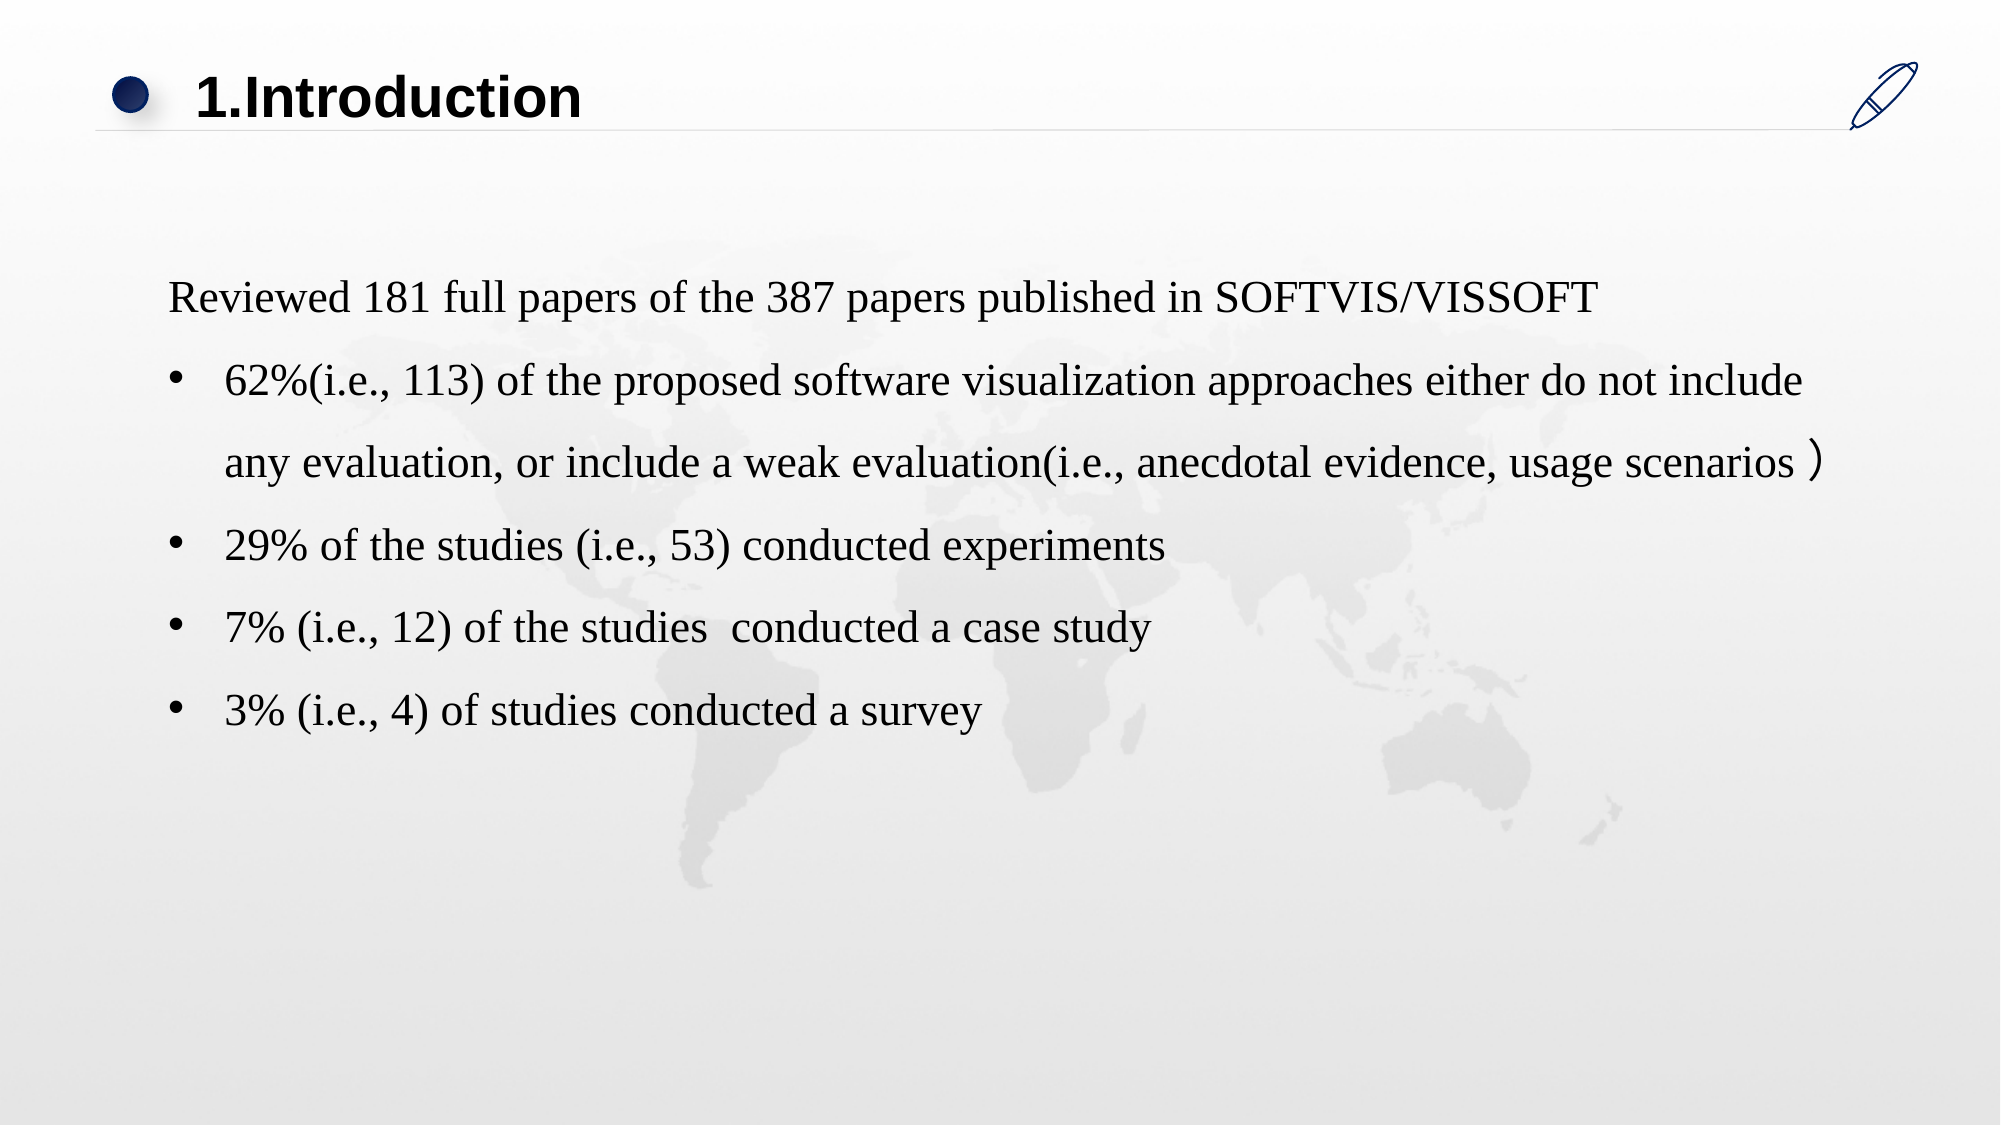

1.Introduction

Reviewed 181 full papers of the 387 papers published in SOFTVIS/VISSOFT
62%(i.e., 113) of the proposed software visualization approaches either do not include any evaluation, or include a weak evaluation(i.e., anecdotal evidence, usage scenarios）
29% of the studies (i.e., 53) conducted experiments
7% (i.e., 12) of the studies  conducted a case study
3% (i.e., 4) of studies conducted a survey